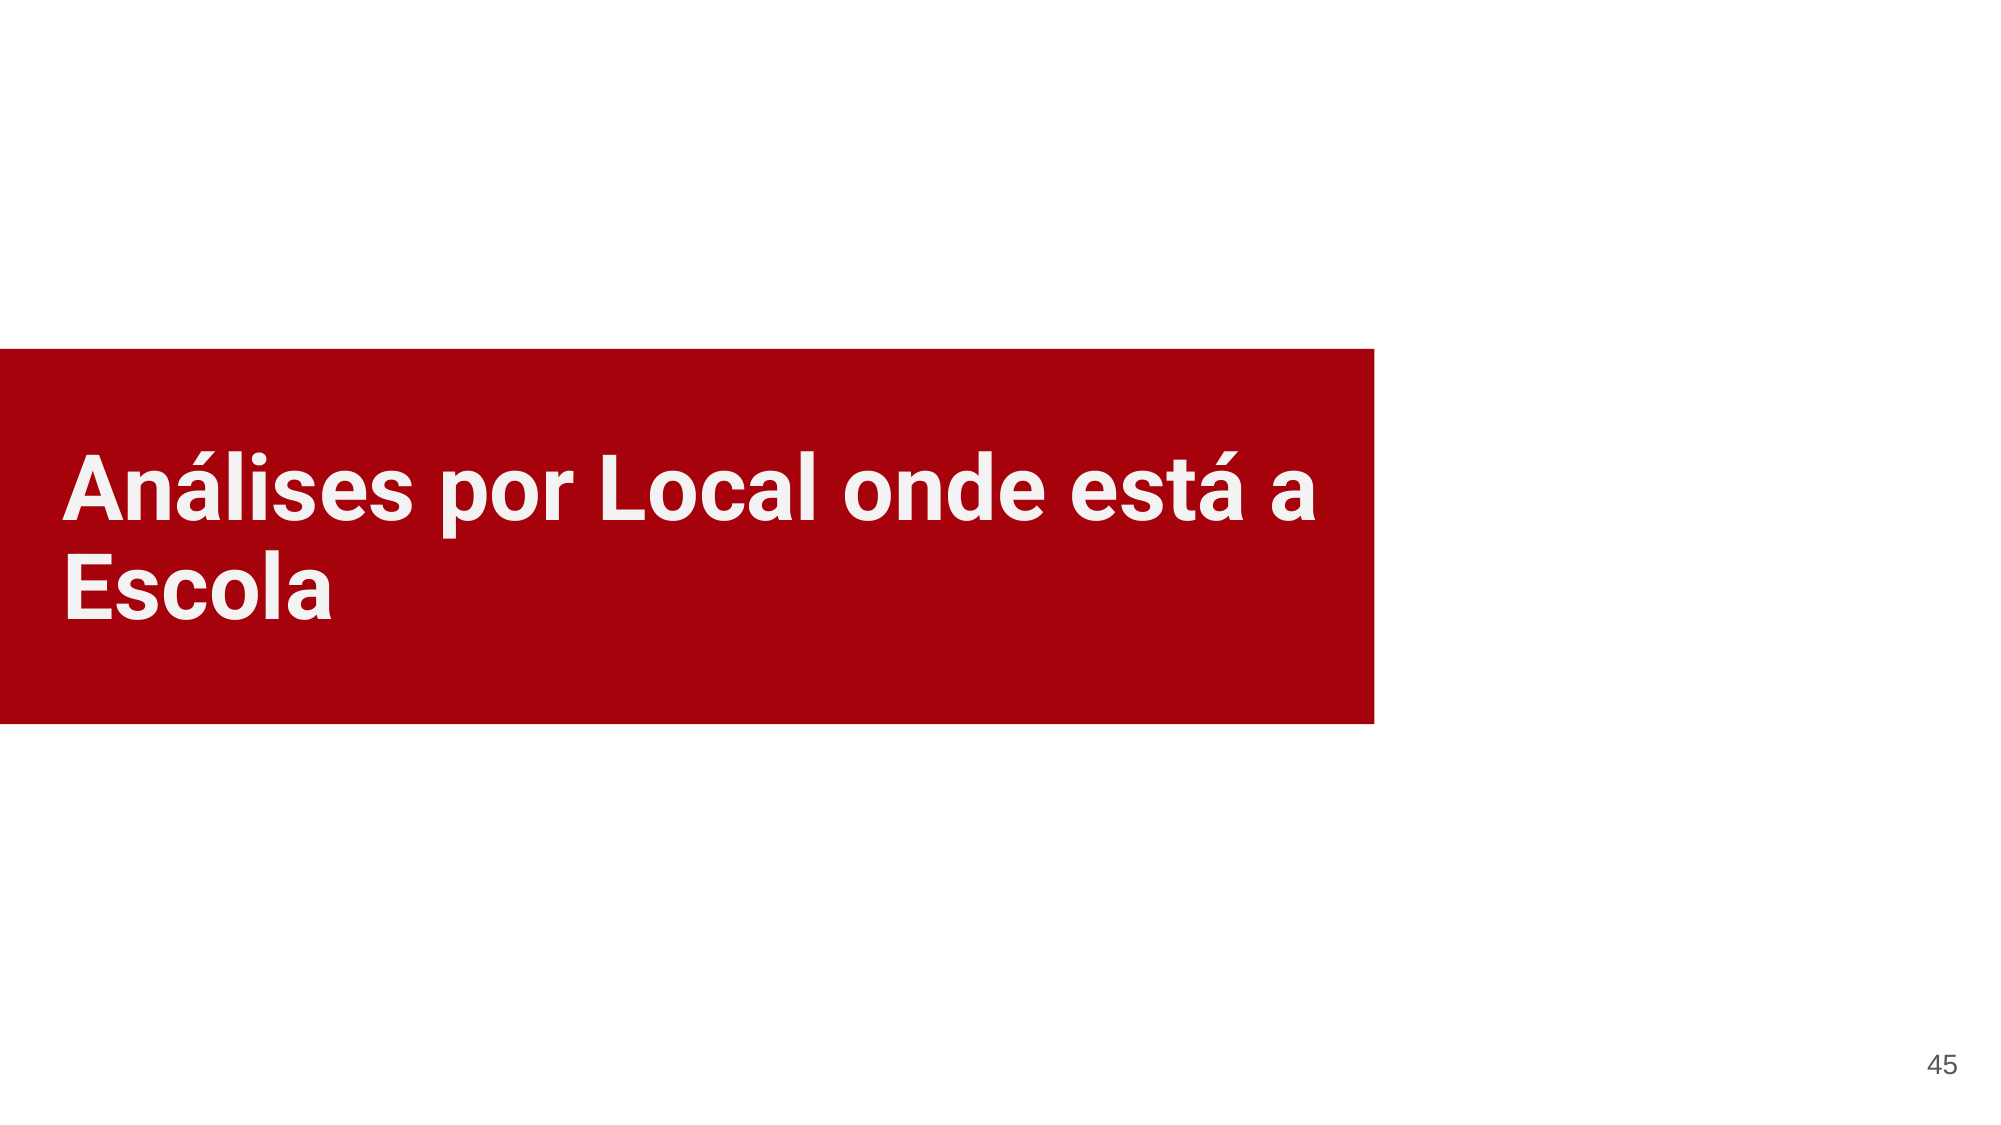

# Análises por Local onde está a Escola
45